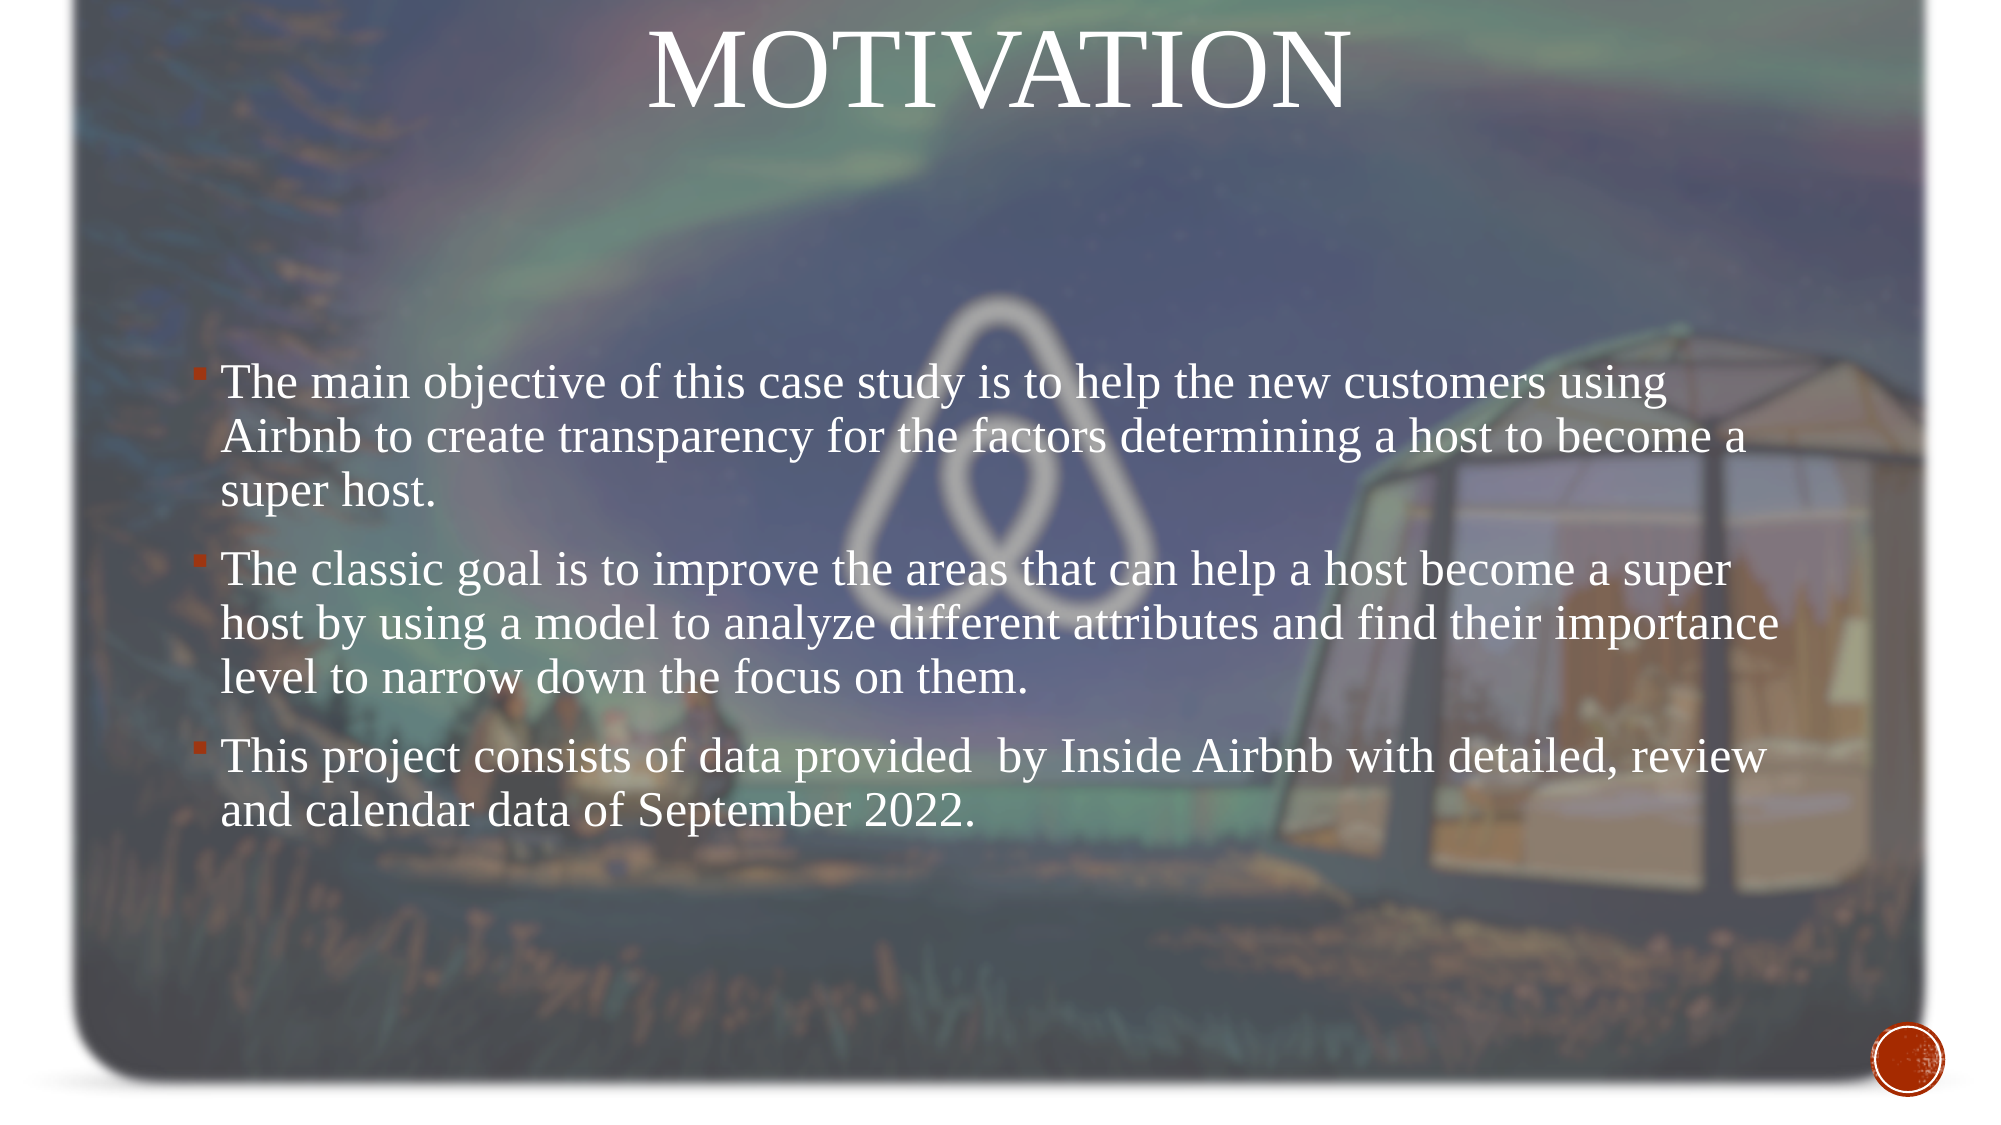

# MOTIVATION
The main objective of this case study is to help the new customers using Airbnb to create transparency for the factors determining a host to become a super host.
The classic goal is to improve the areas that can help a host become a super host by using a model to analyze different attributes and find their importance level to narrow down the focus on them.
This project consists of data provided  by Inside Airbnb with detailed, review and calendar data of September 2022.